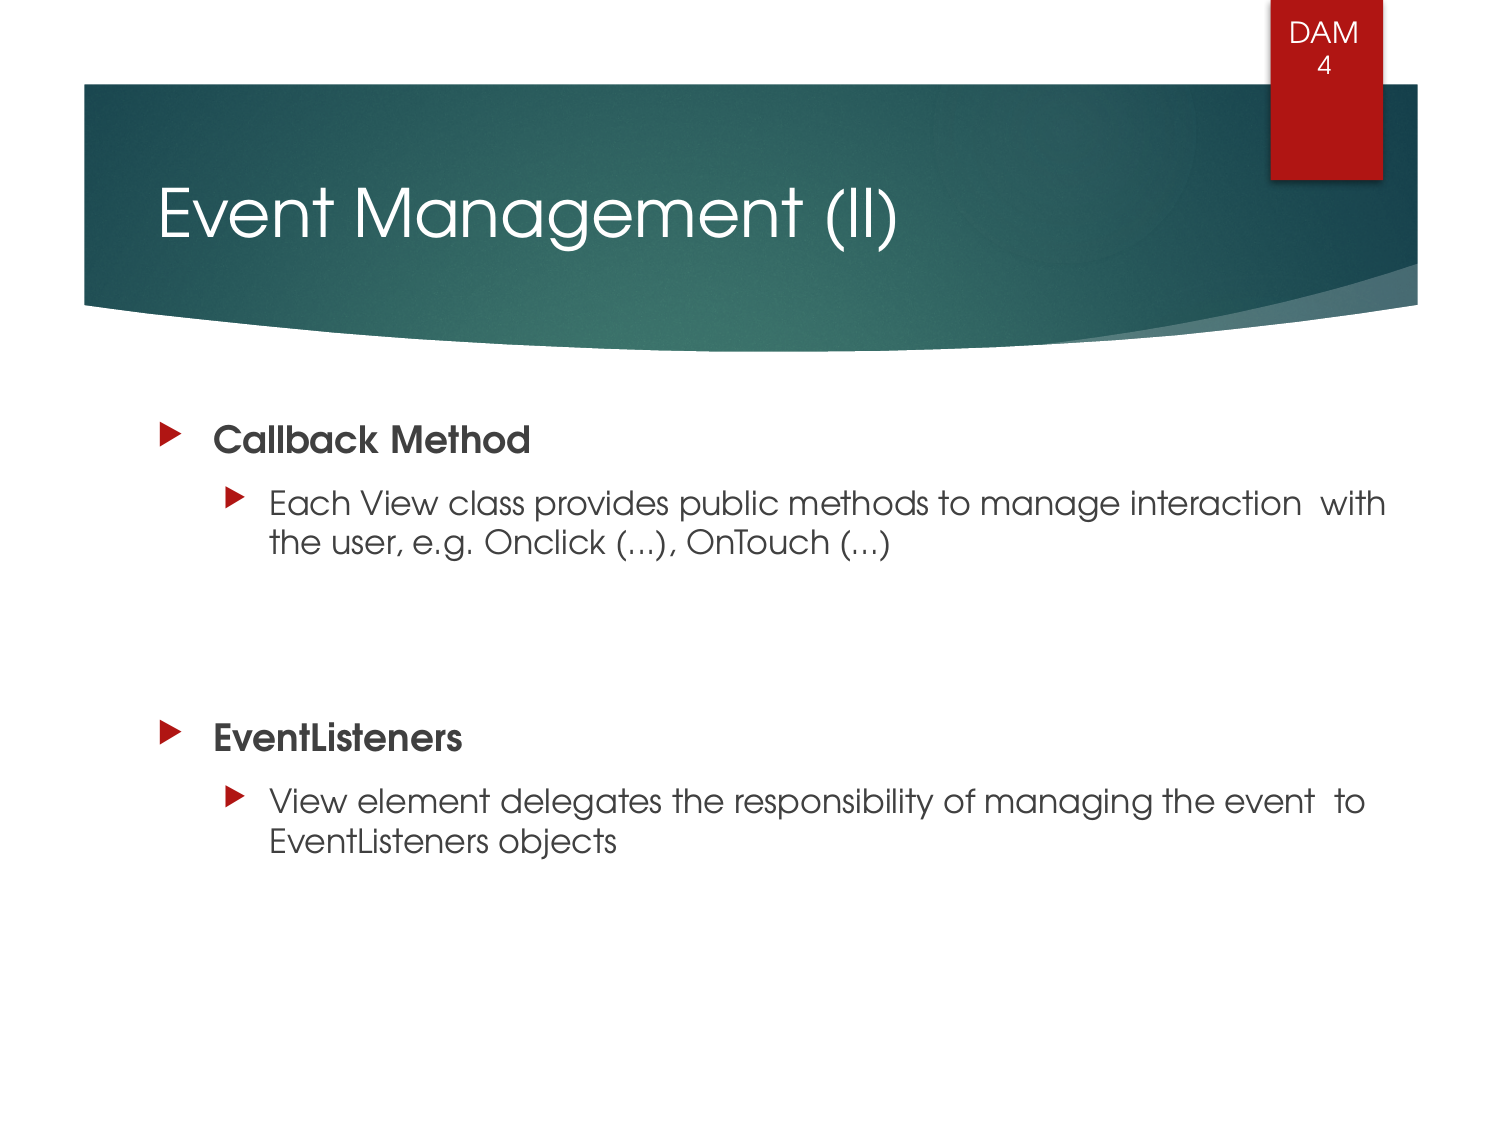

DAM
4
# Event Management (II)
Callback Method
Each View class provides public methods to manage interaction  with the user, e.g. Onclick (...), OnTouch (…)

EventListeners
View element delegates the responsibility of managing the event  to EventListeners objects